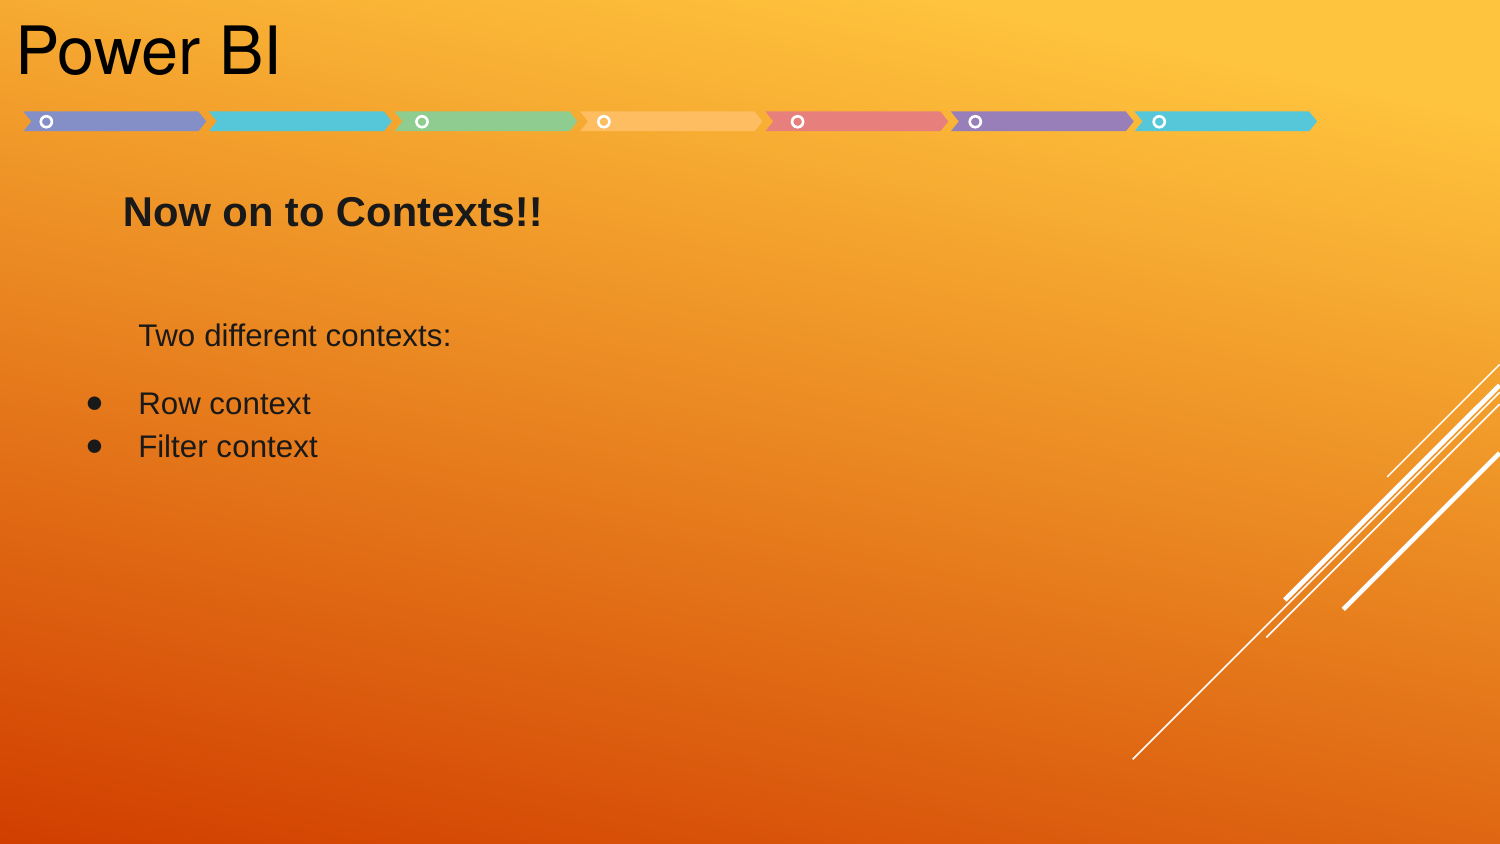

Power BI

Now on to Contexts!!

Two different contexts:
Row context
Filter context